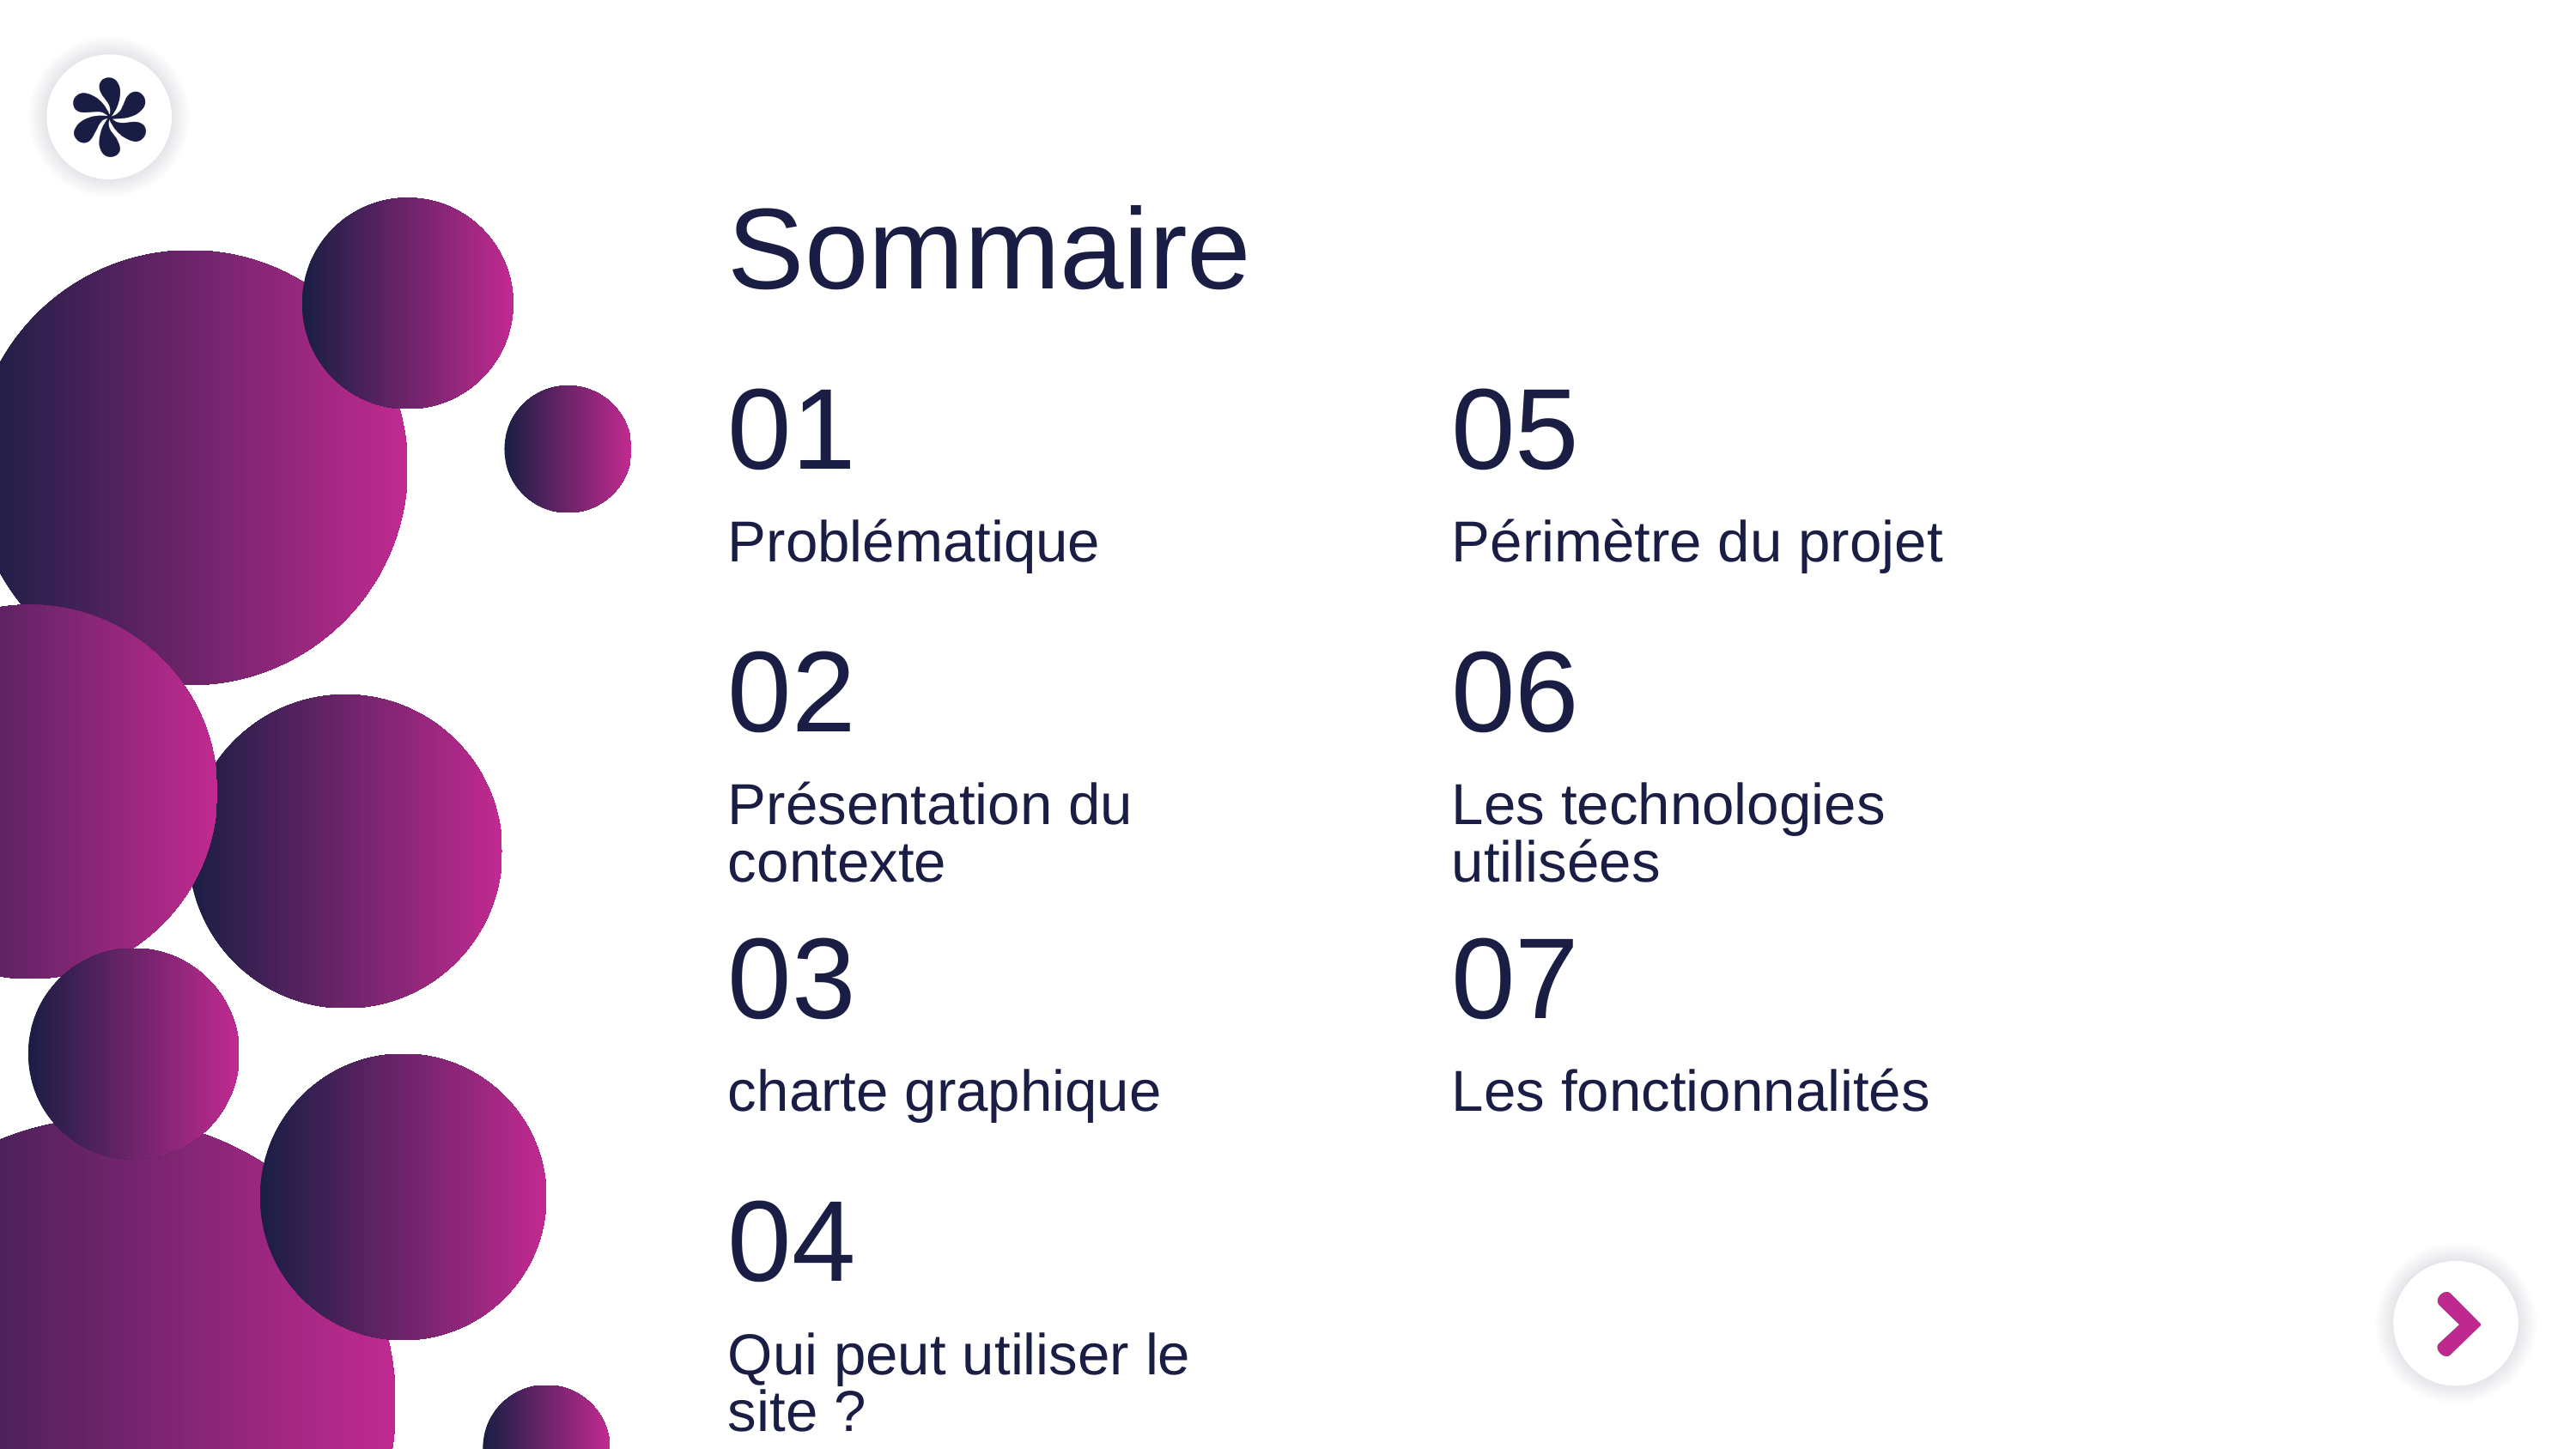

Sommaire

01
05

Problématique
Périmètre du projet

02
06

Présentation du contexte

Les technologies utilisées

03
07

charte graphique
Les fonctionnalités

04

Qui peut utiliser le site ?